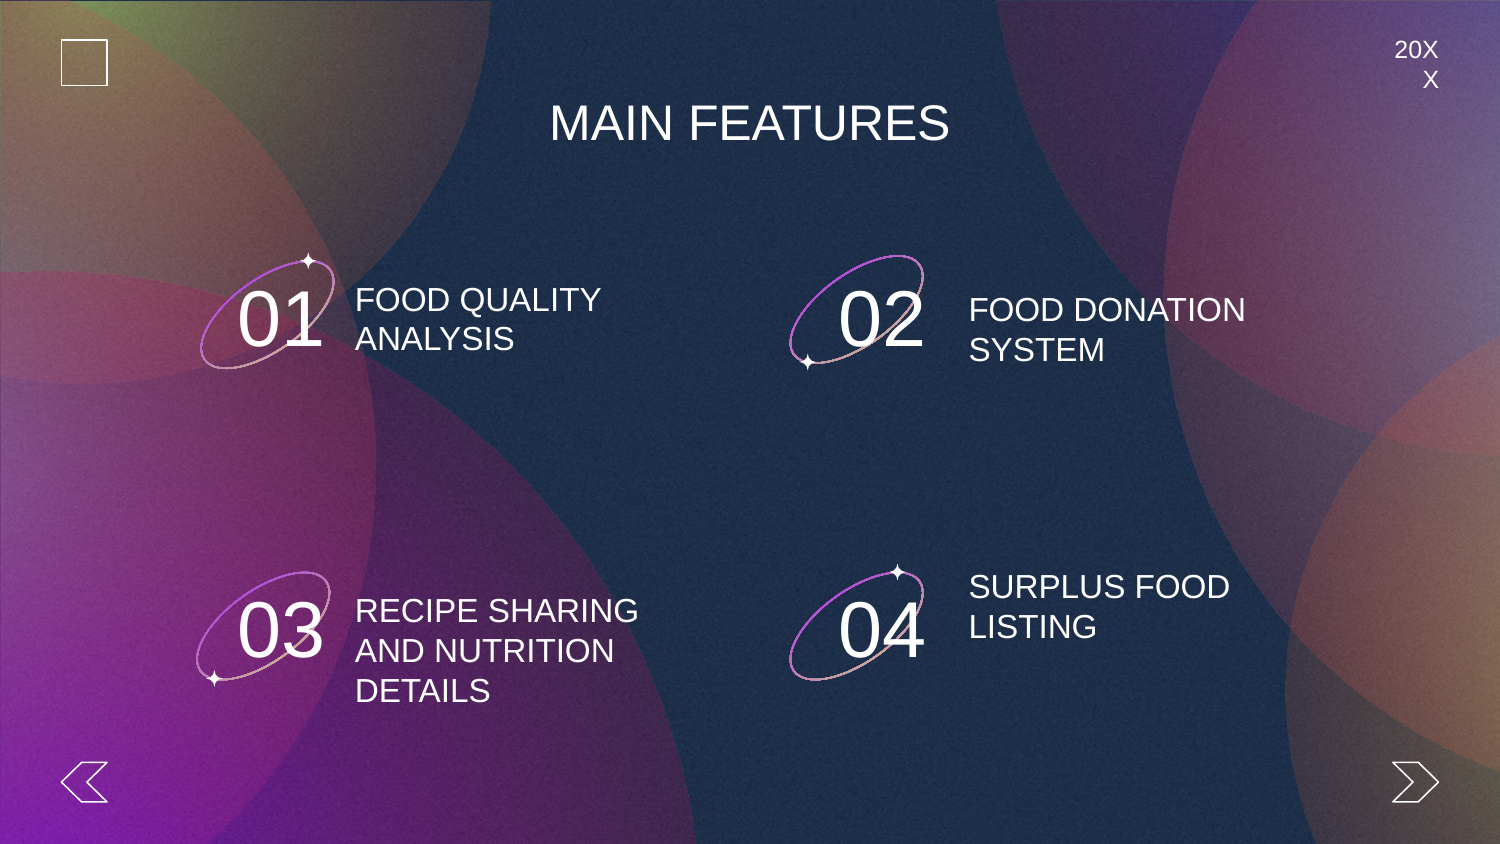

20XX

MAIN FEATURES

FOOD QUALITY ANALYSIS
FOOD DONATION SYSTEM
# 01
02
SURPLUS FOOD LISTING

03
04
RECIPE SHARING AND NUTRITION DETAILS